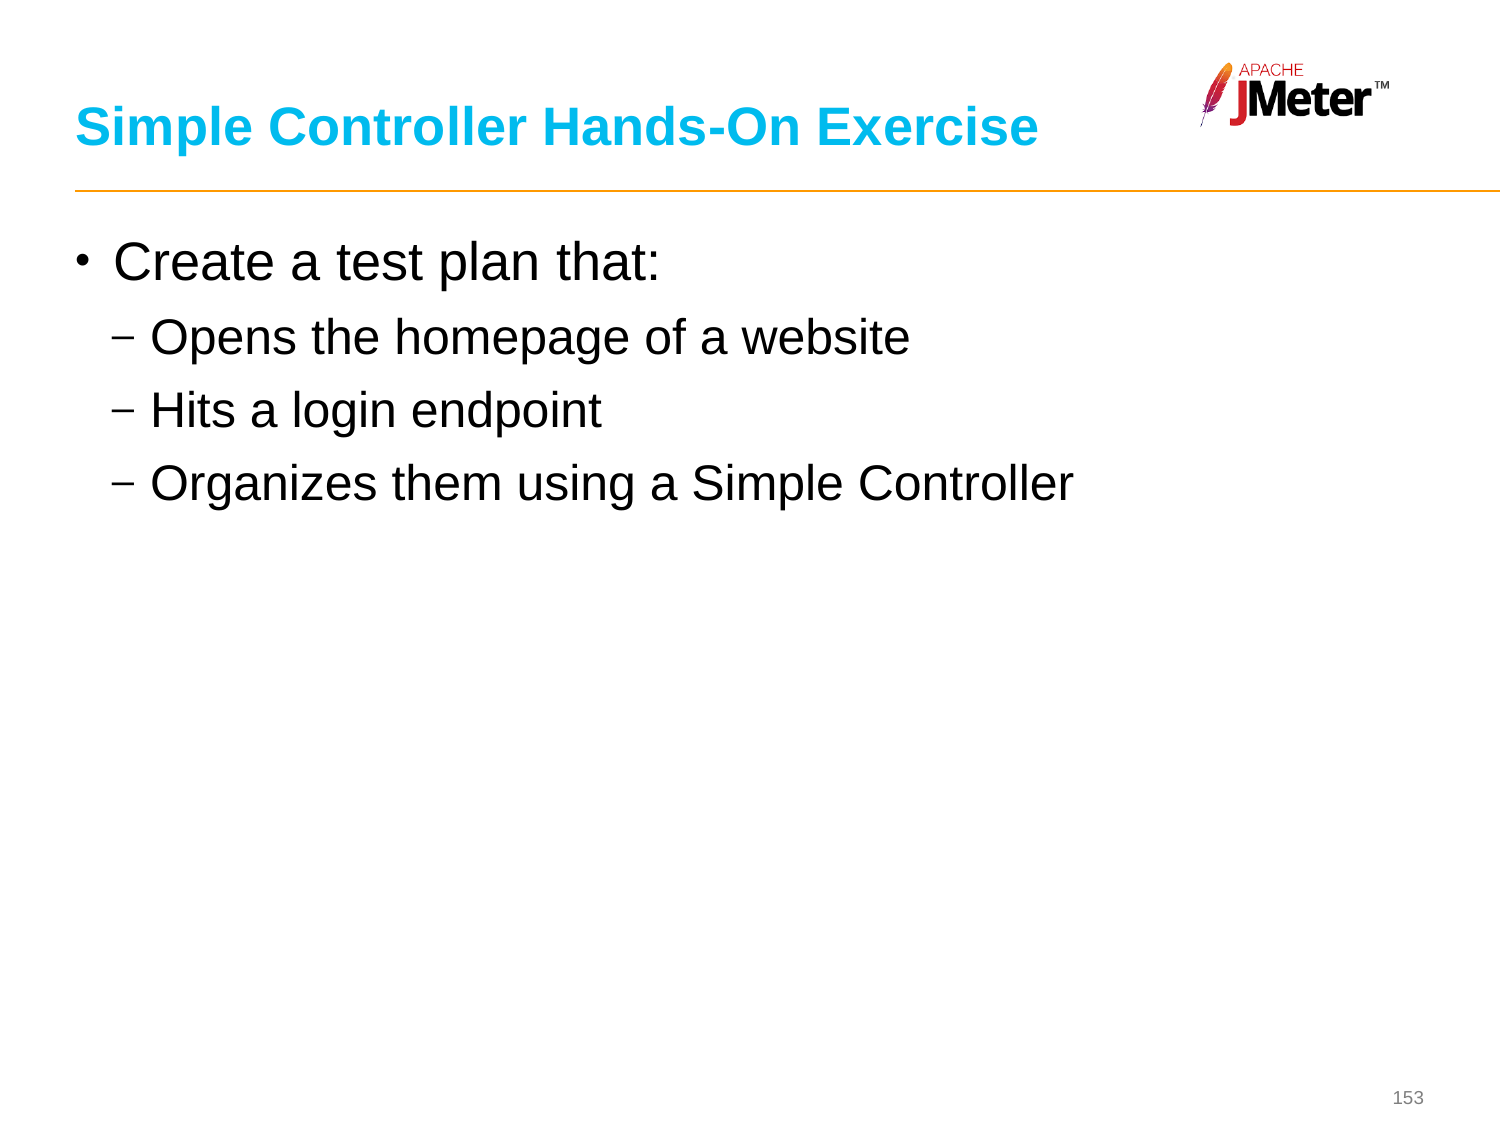

# Simple Controller Hands-On Exercise
Create a test plan that:
Opens the homepage of a website
Hits a login endpoint
Organizes them using a Simple Controller